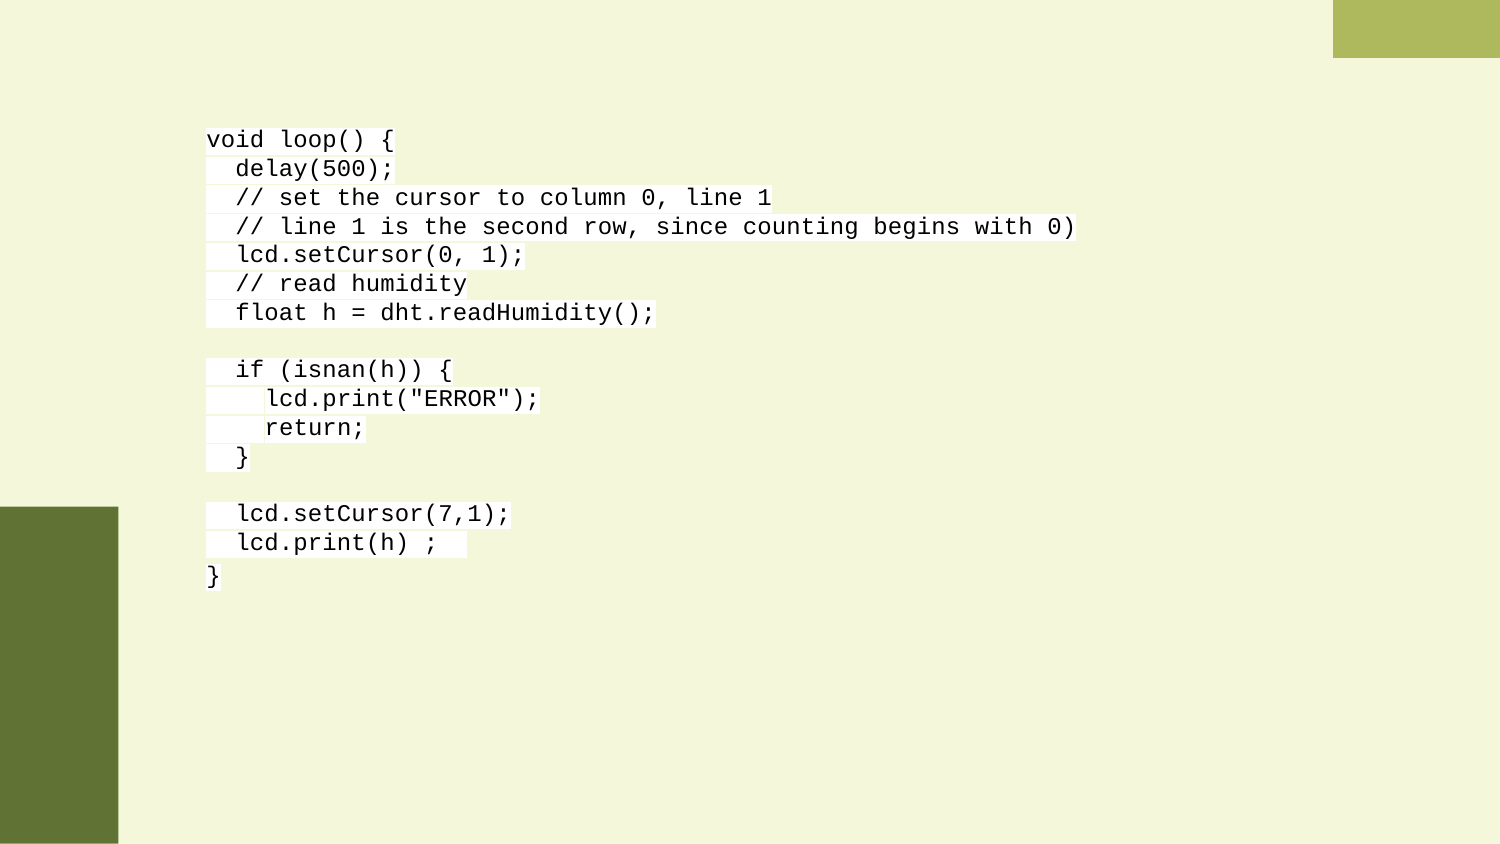

void loop() {
  delay(500);
  // set the cursor to column 0, line 1
  // line 1 is the second row, since counting begins with 0)
  lcd.setCursor(0, 1);
  // read humidity
  float h = dht.readHumidity();

  if (isnan(h)) {
    lcd.print("ERROR");
    return;
  }

  lcd.setCursor(7,1);
  lcd.print(h) ;
}